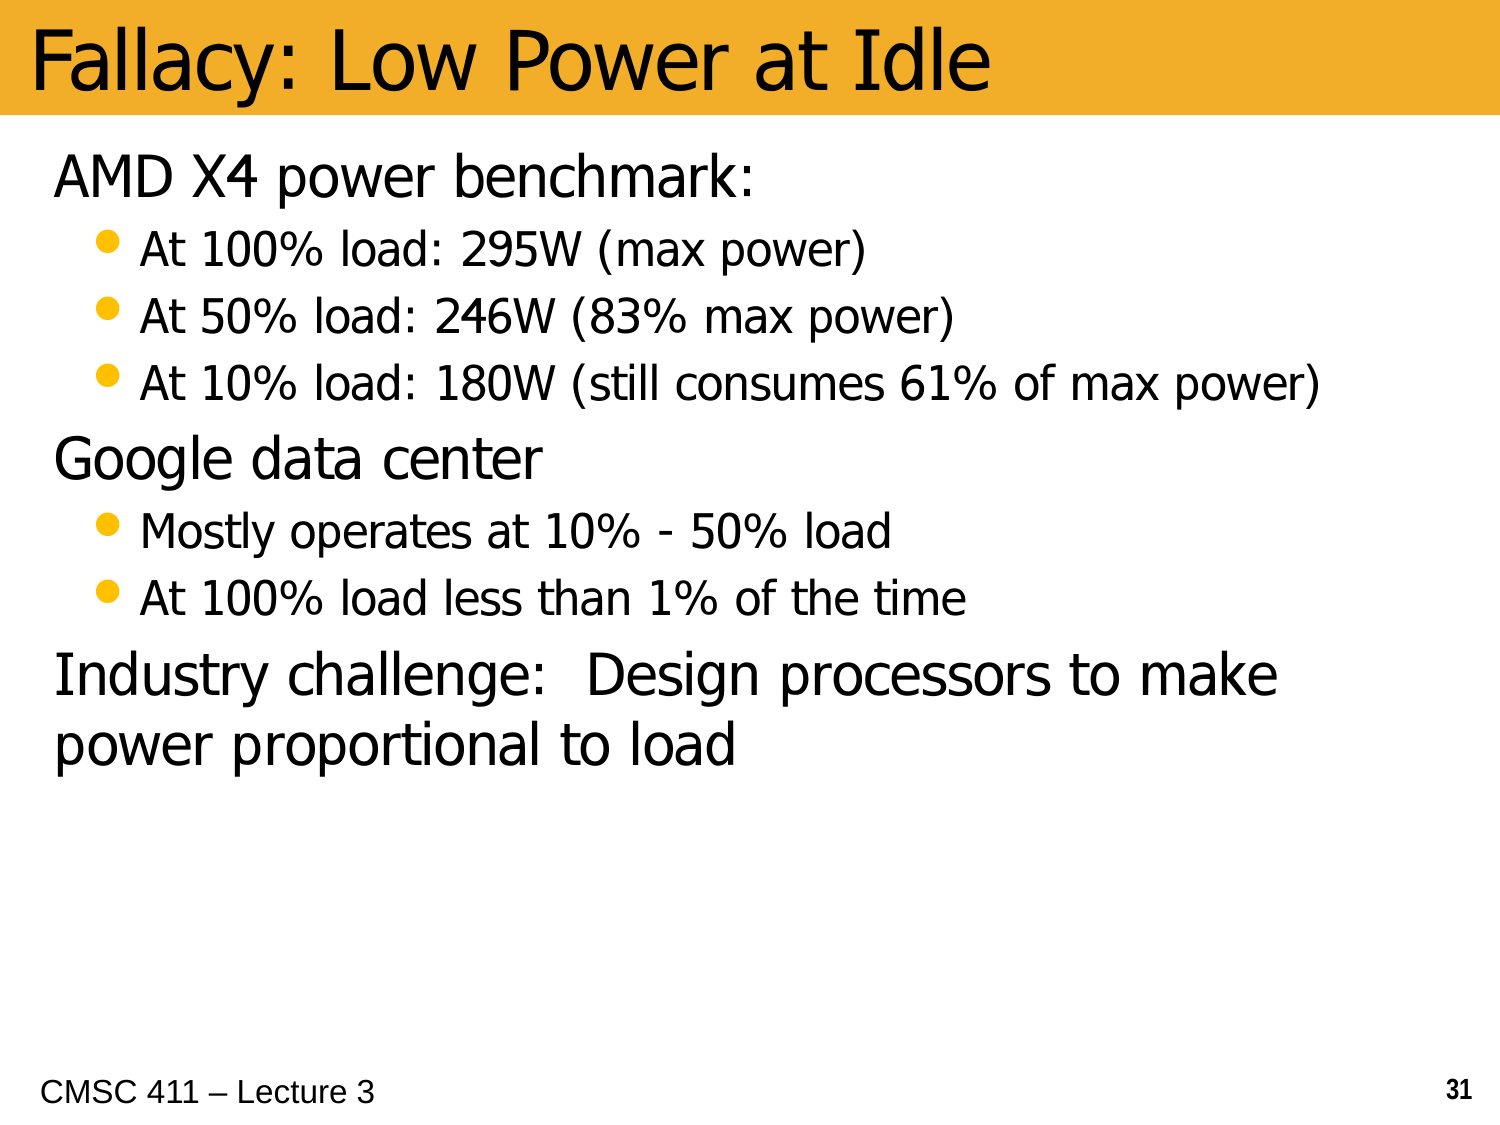

# Fallacy: Low Power at Idle
AMD X4 power benchmark:
At 100% load: 295W (max power)
At 50% load: 246W (83% max power)
At 10% load: 180W (still consumes 61% of max power)
Google data center
Mostly operates at 10% - 50% load
At 100% load less than 1% of the time
Industry challenge:  Design processors to make power proportional to load
31